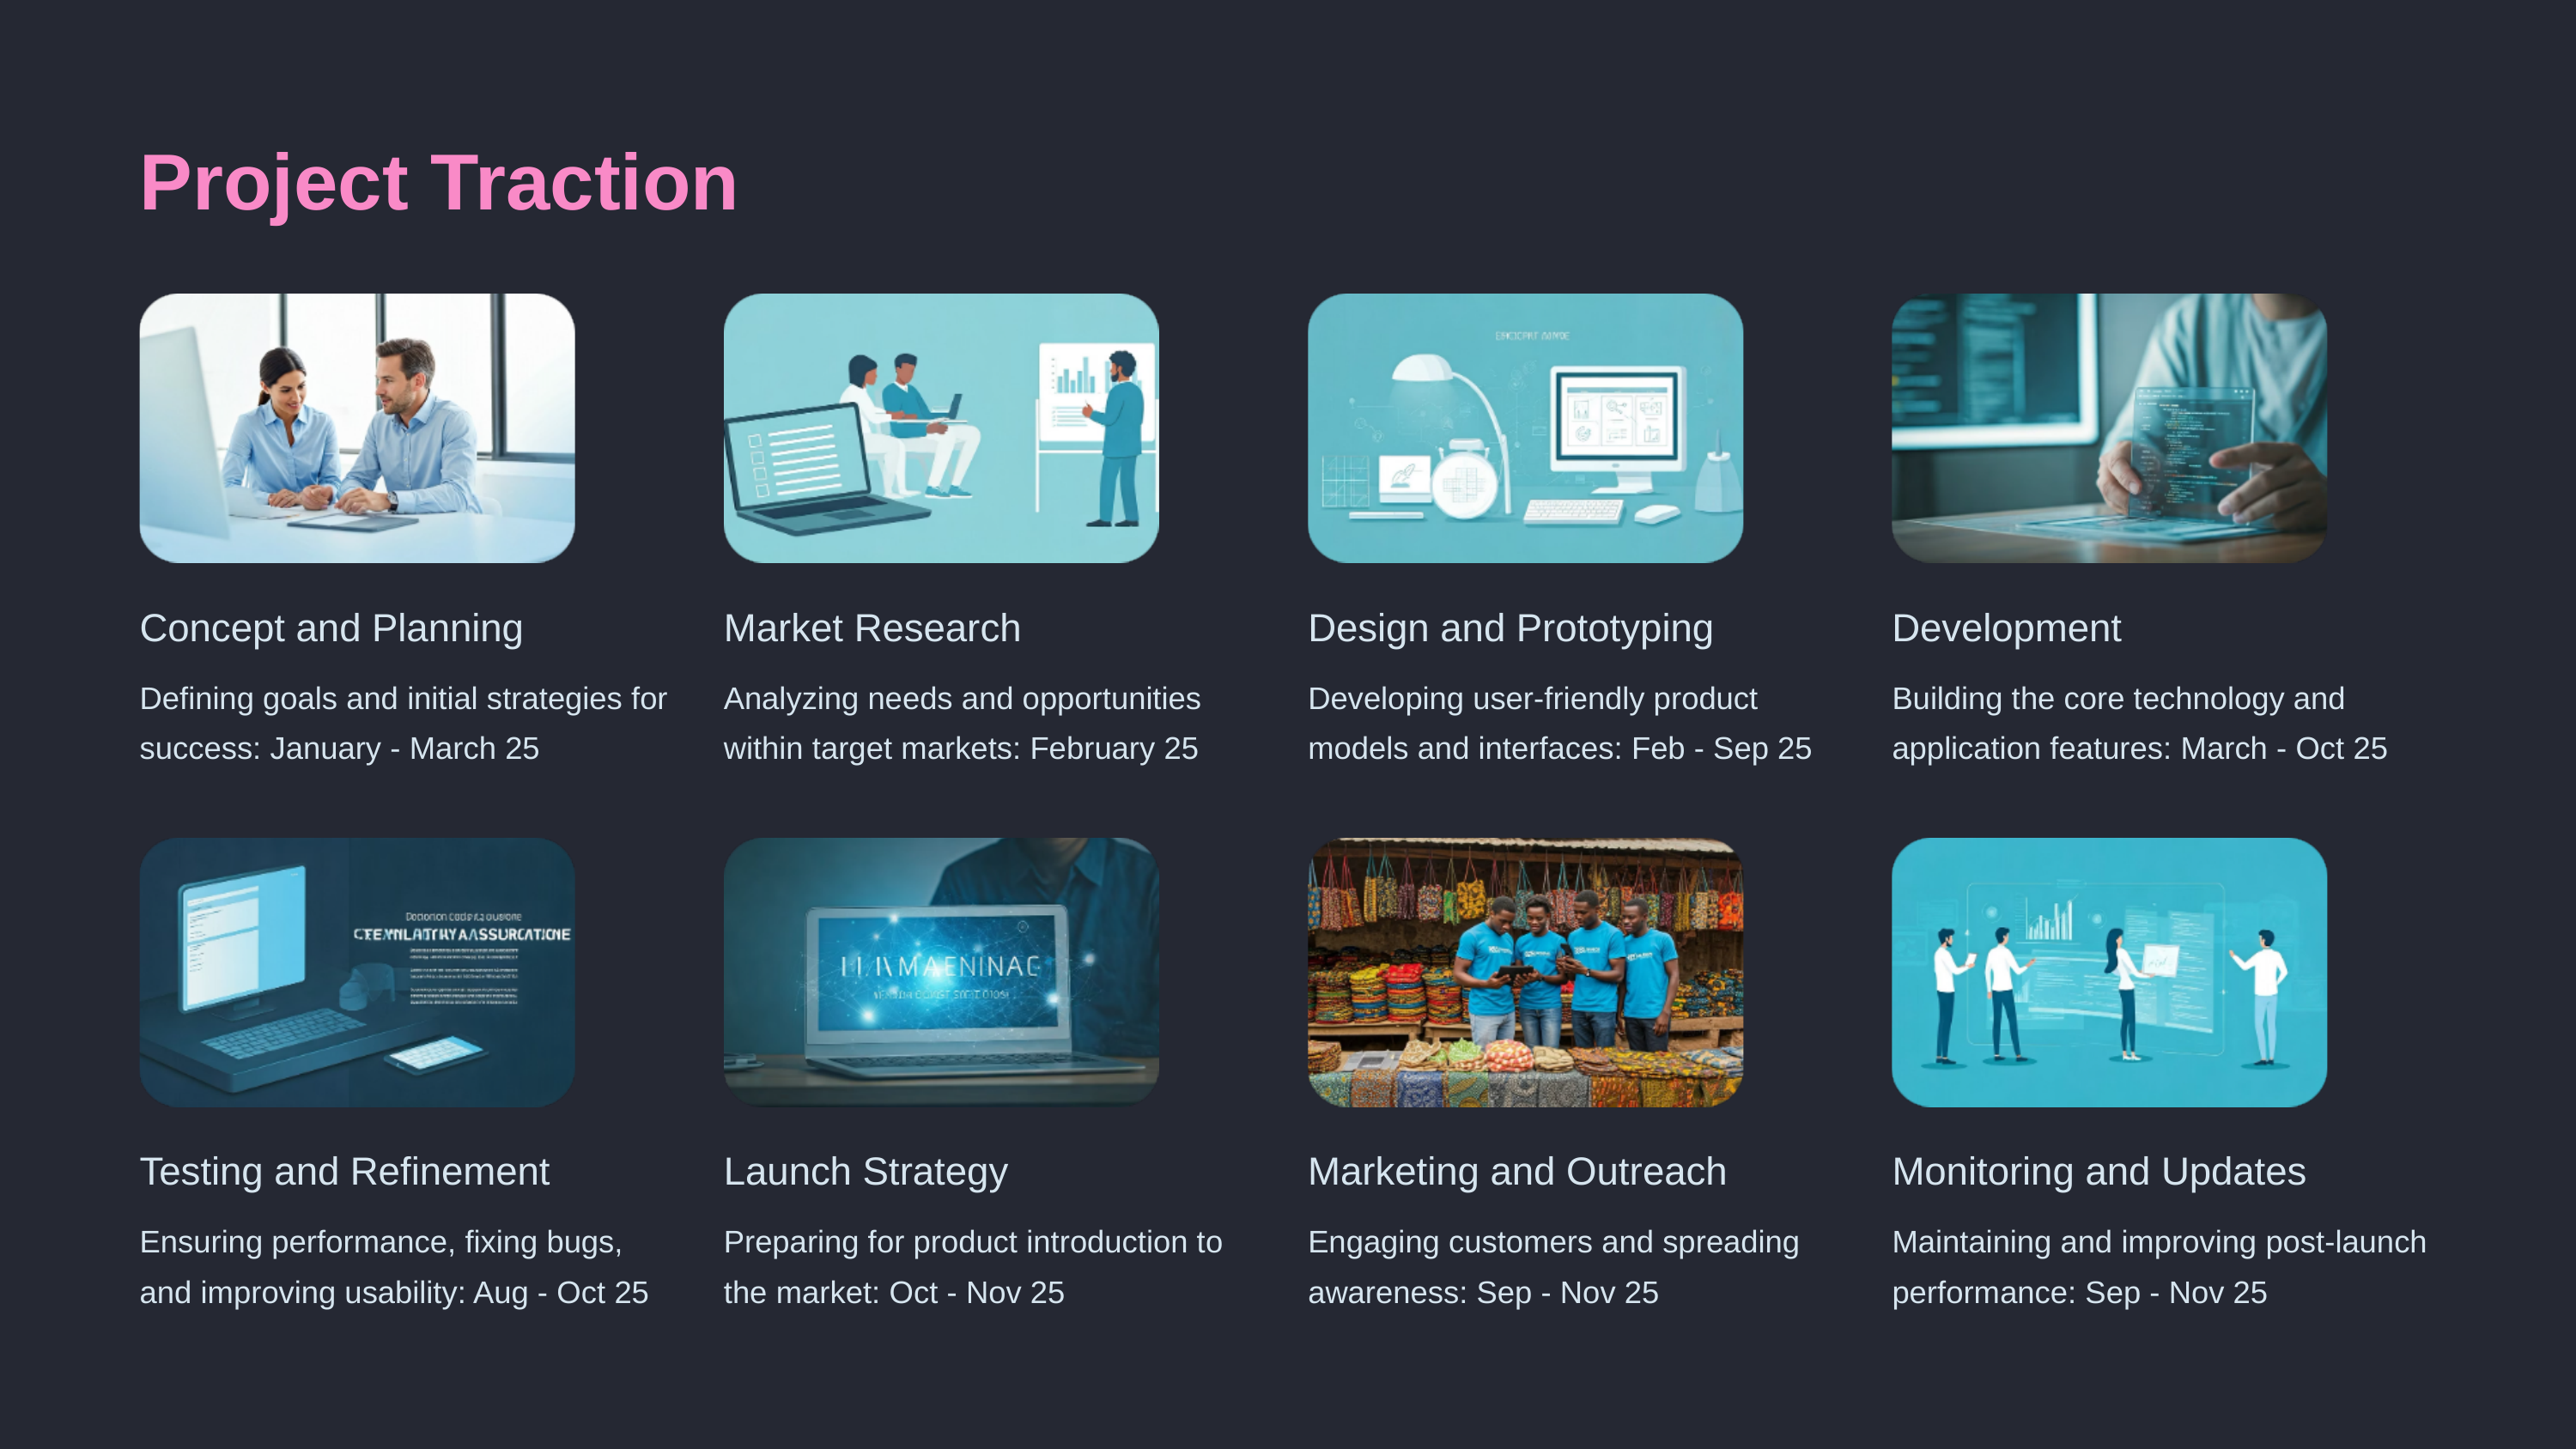

Project Traction

Concept and Planning

Market Research

Design and Prototyping

Development

Defining goals and initial strategies for success: January - March 25

Analyzing needs and opportunities within target markets: February 25

Developing user-friendly product models and interfaces: Feb - Sep 25

Building the core technology and application features: March - Oct 25

Testing and Refinement

Launch Strategy

Marketing and Outreach

Monitoring and Updates

Ensuring performance, fixing bugs, and improving usability: Aug - Oct 25

Preparing for product introduction to the market: Oct - Nov 25

Engaging customers and spreading awareness: Sep - Nov 25

Maintaining and improving post-launch performance: Sep - Nov 25